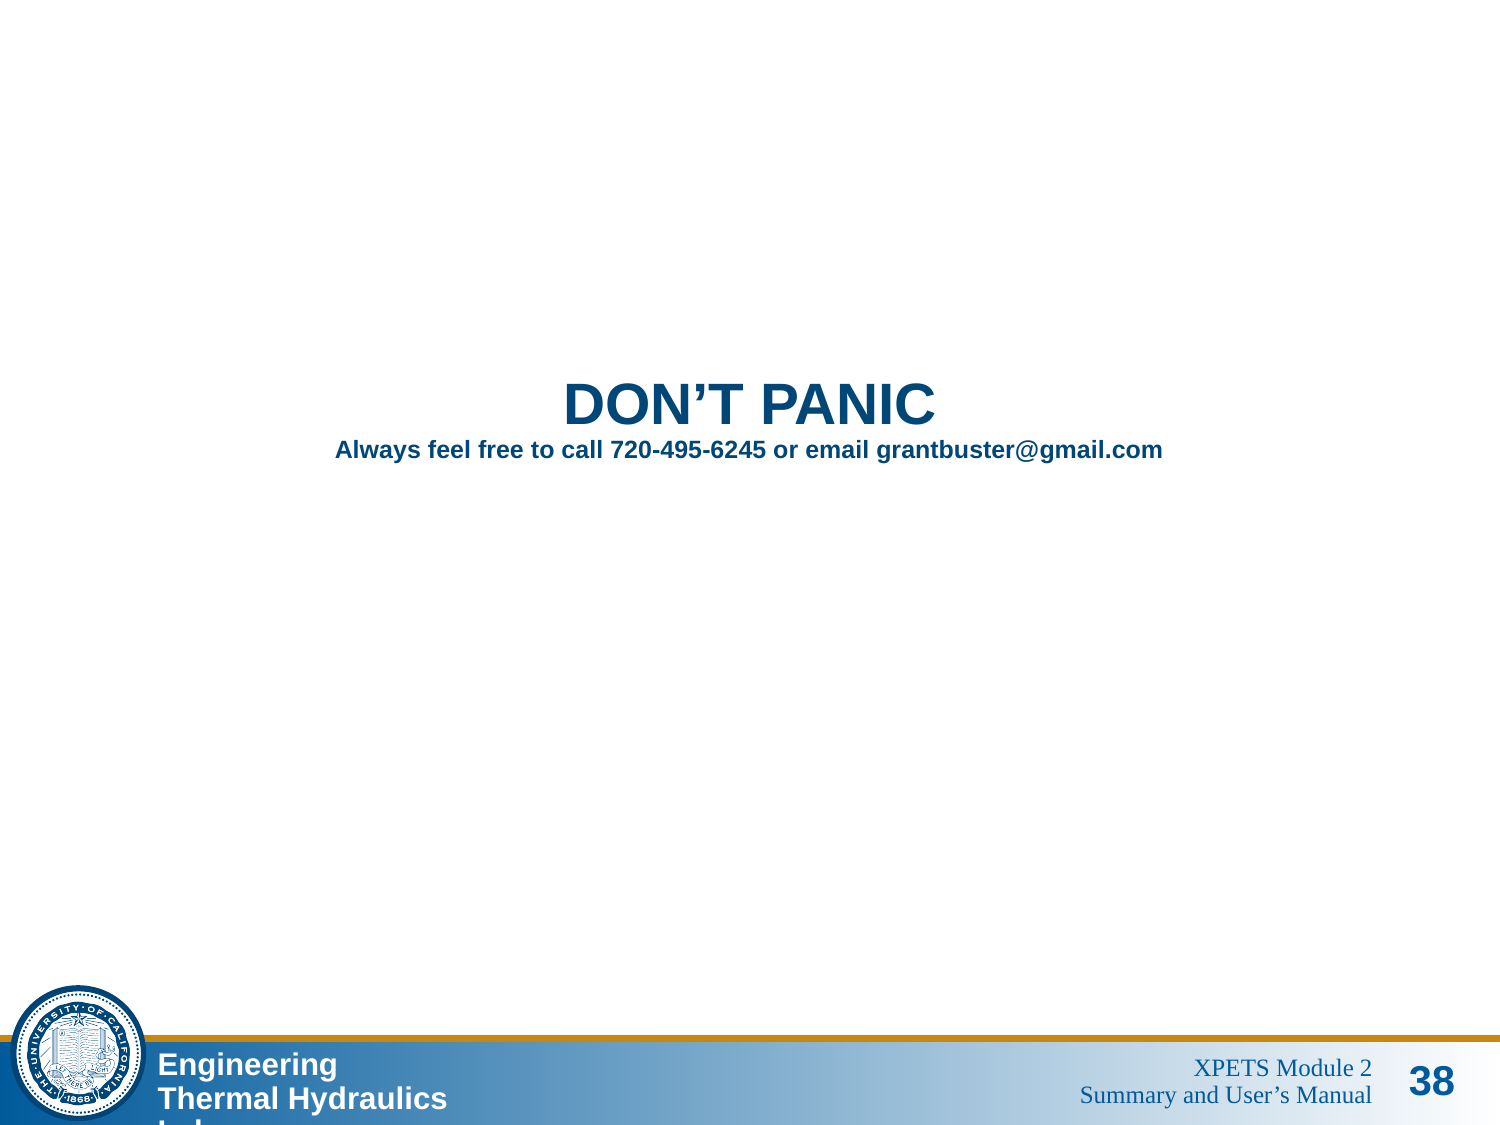

# DON’T PANIC Always feel free to call 720-495-6245 or email grantbuster@gmail.com